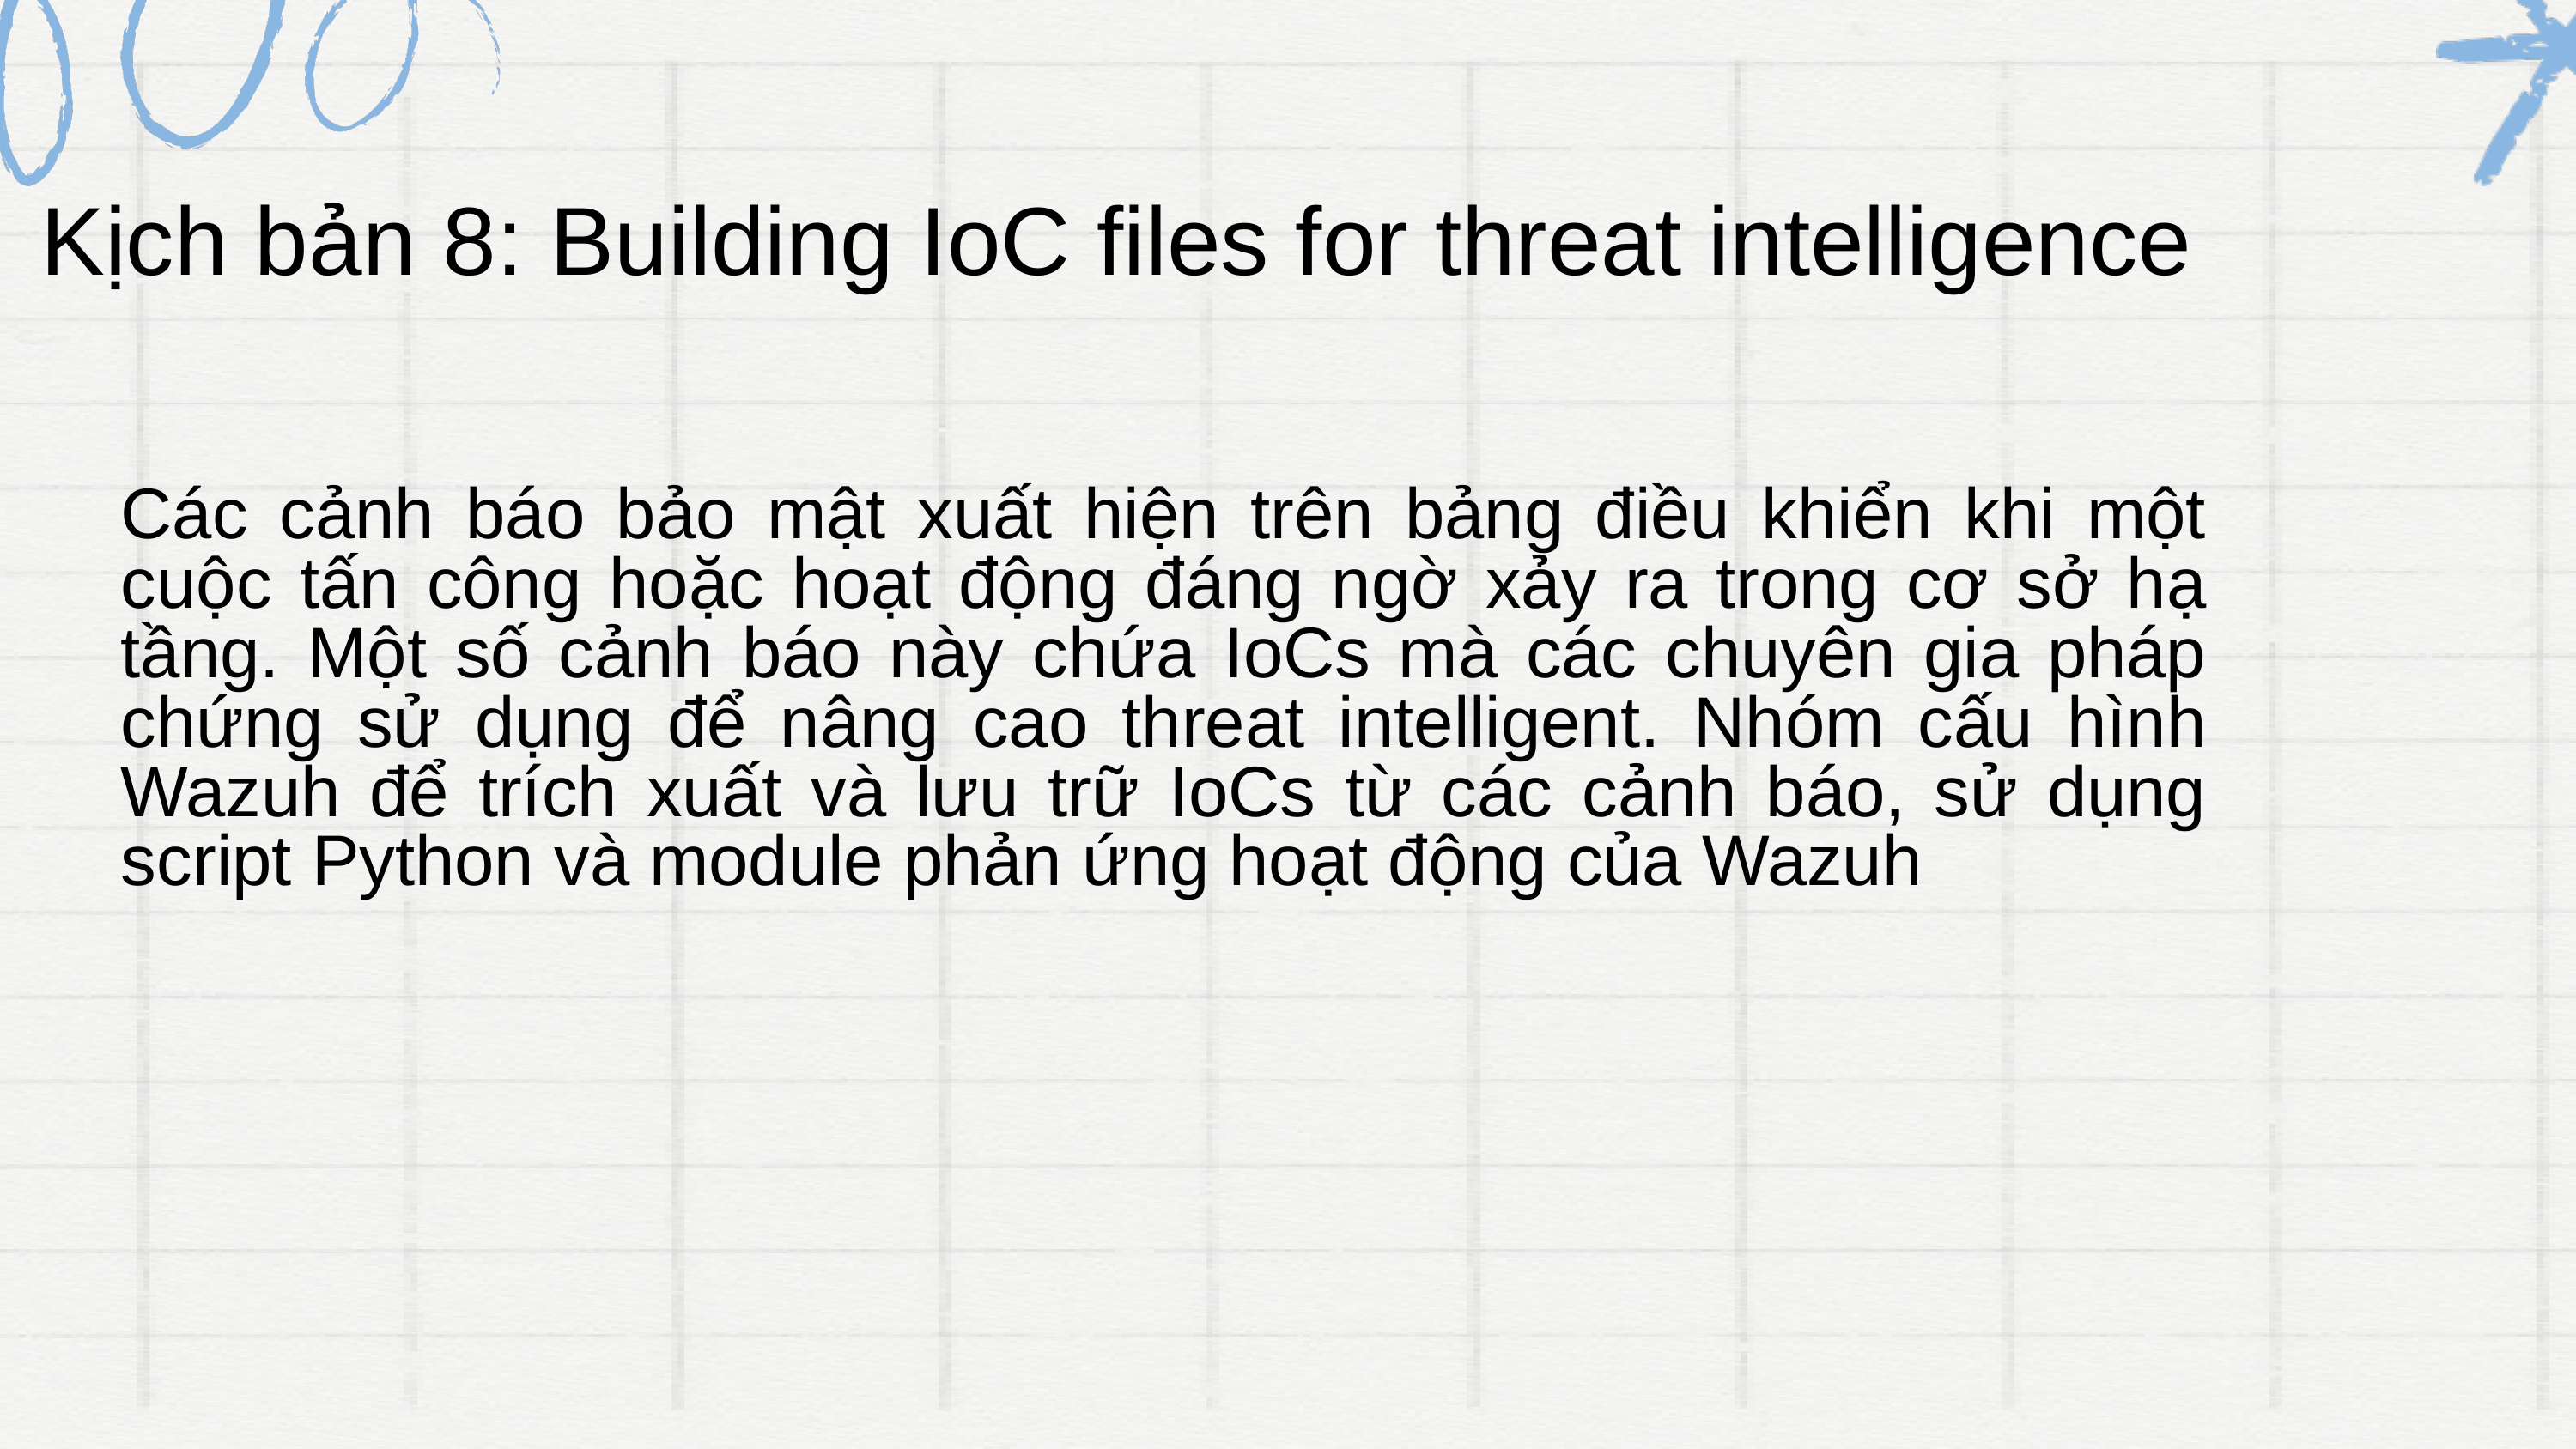

Kịch bản 8: Building IoC files for threat intelligence
Các cảnh báo bảo mật xuất hiện trên bảng điều khiển khi một cuộc tấn công hoặc hoạt động đáng ngờ xảy ra trong cơ sở hạ tầng. Một số cảnh báo này chứa IoCs mà các chuyên gia pháp chứng sử dụng để nâng cao threat intelligent. Nhóm cấu hình Wazuh để trích xuất và lưu trữ IoCs từ các cảnh báo, sử dụng script Python và module phản ứng hoạt động của Wazuh